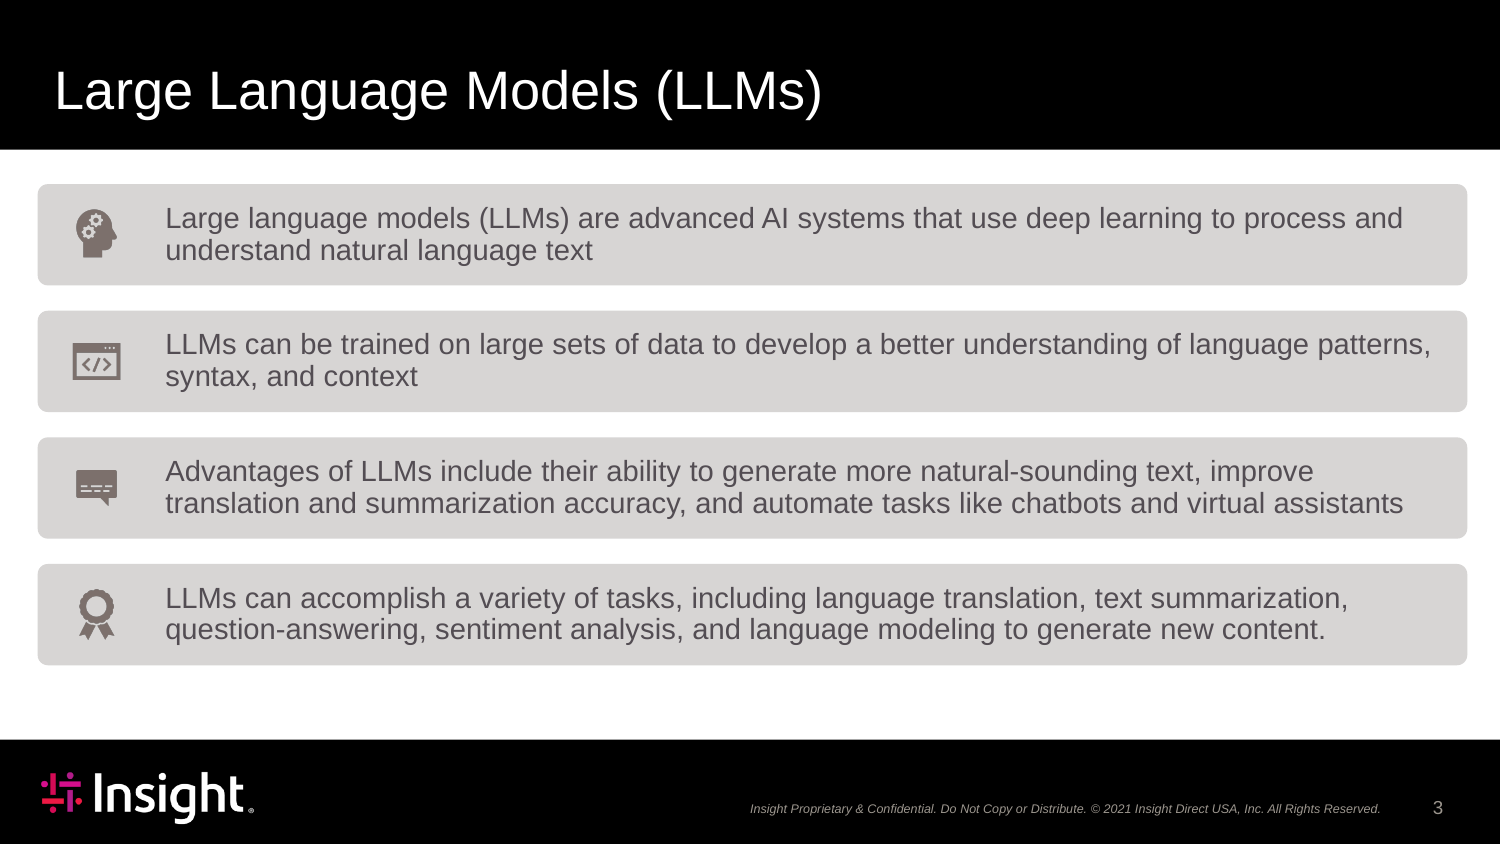

# Large Language Models (LLMs)
Large language models (LLMs) are advanced AI systems that use deep learning to process and understand natural language text
LLMs can be trained on large sets of data to develop a better understanding of language patterns, syntax, and context
Advantages of LLMs include their ability to generate more natural-sounding text, improve translation and summarization accuracy, and automate tasks like chatbots and virtual assistants
LLMs can accomplish a variety of tasks, including language translation, text summarization, question-answering, sentiment analysis, and language modeling to generate new content.